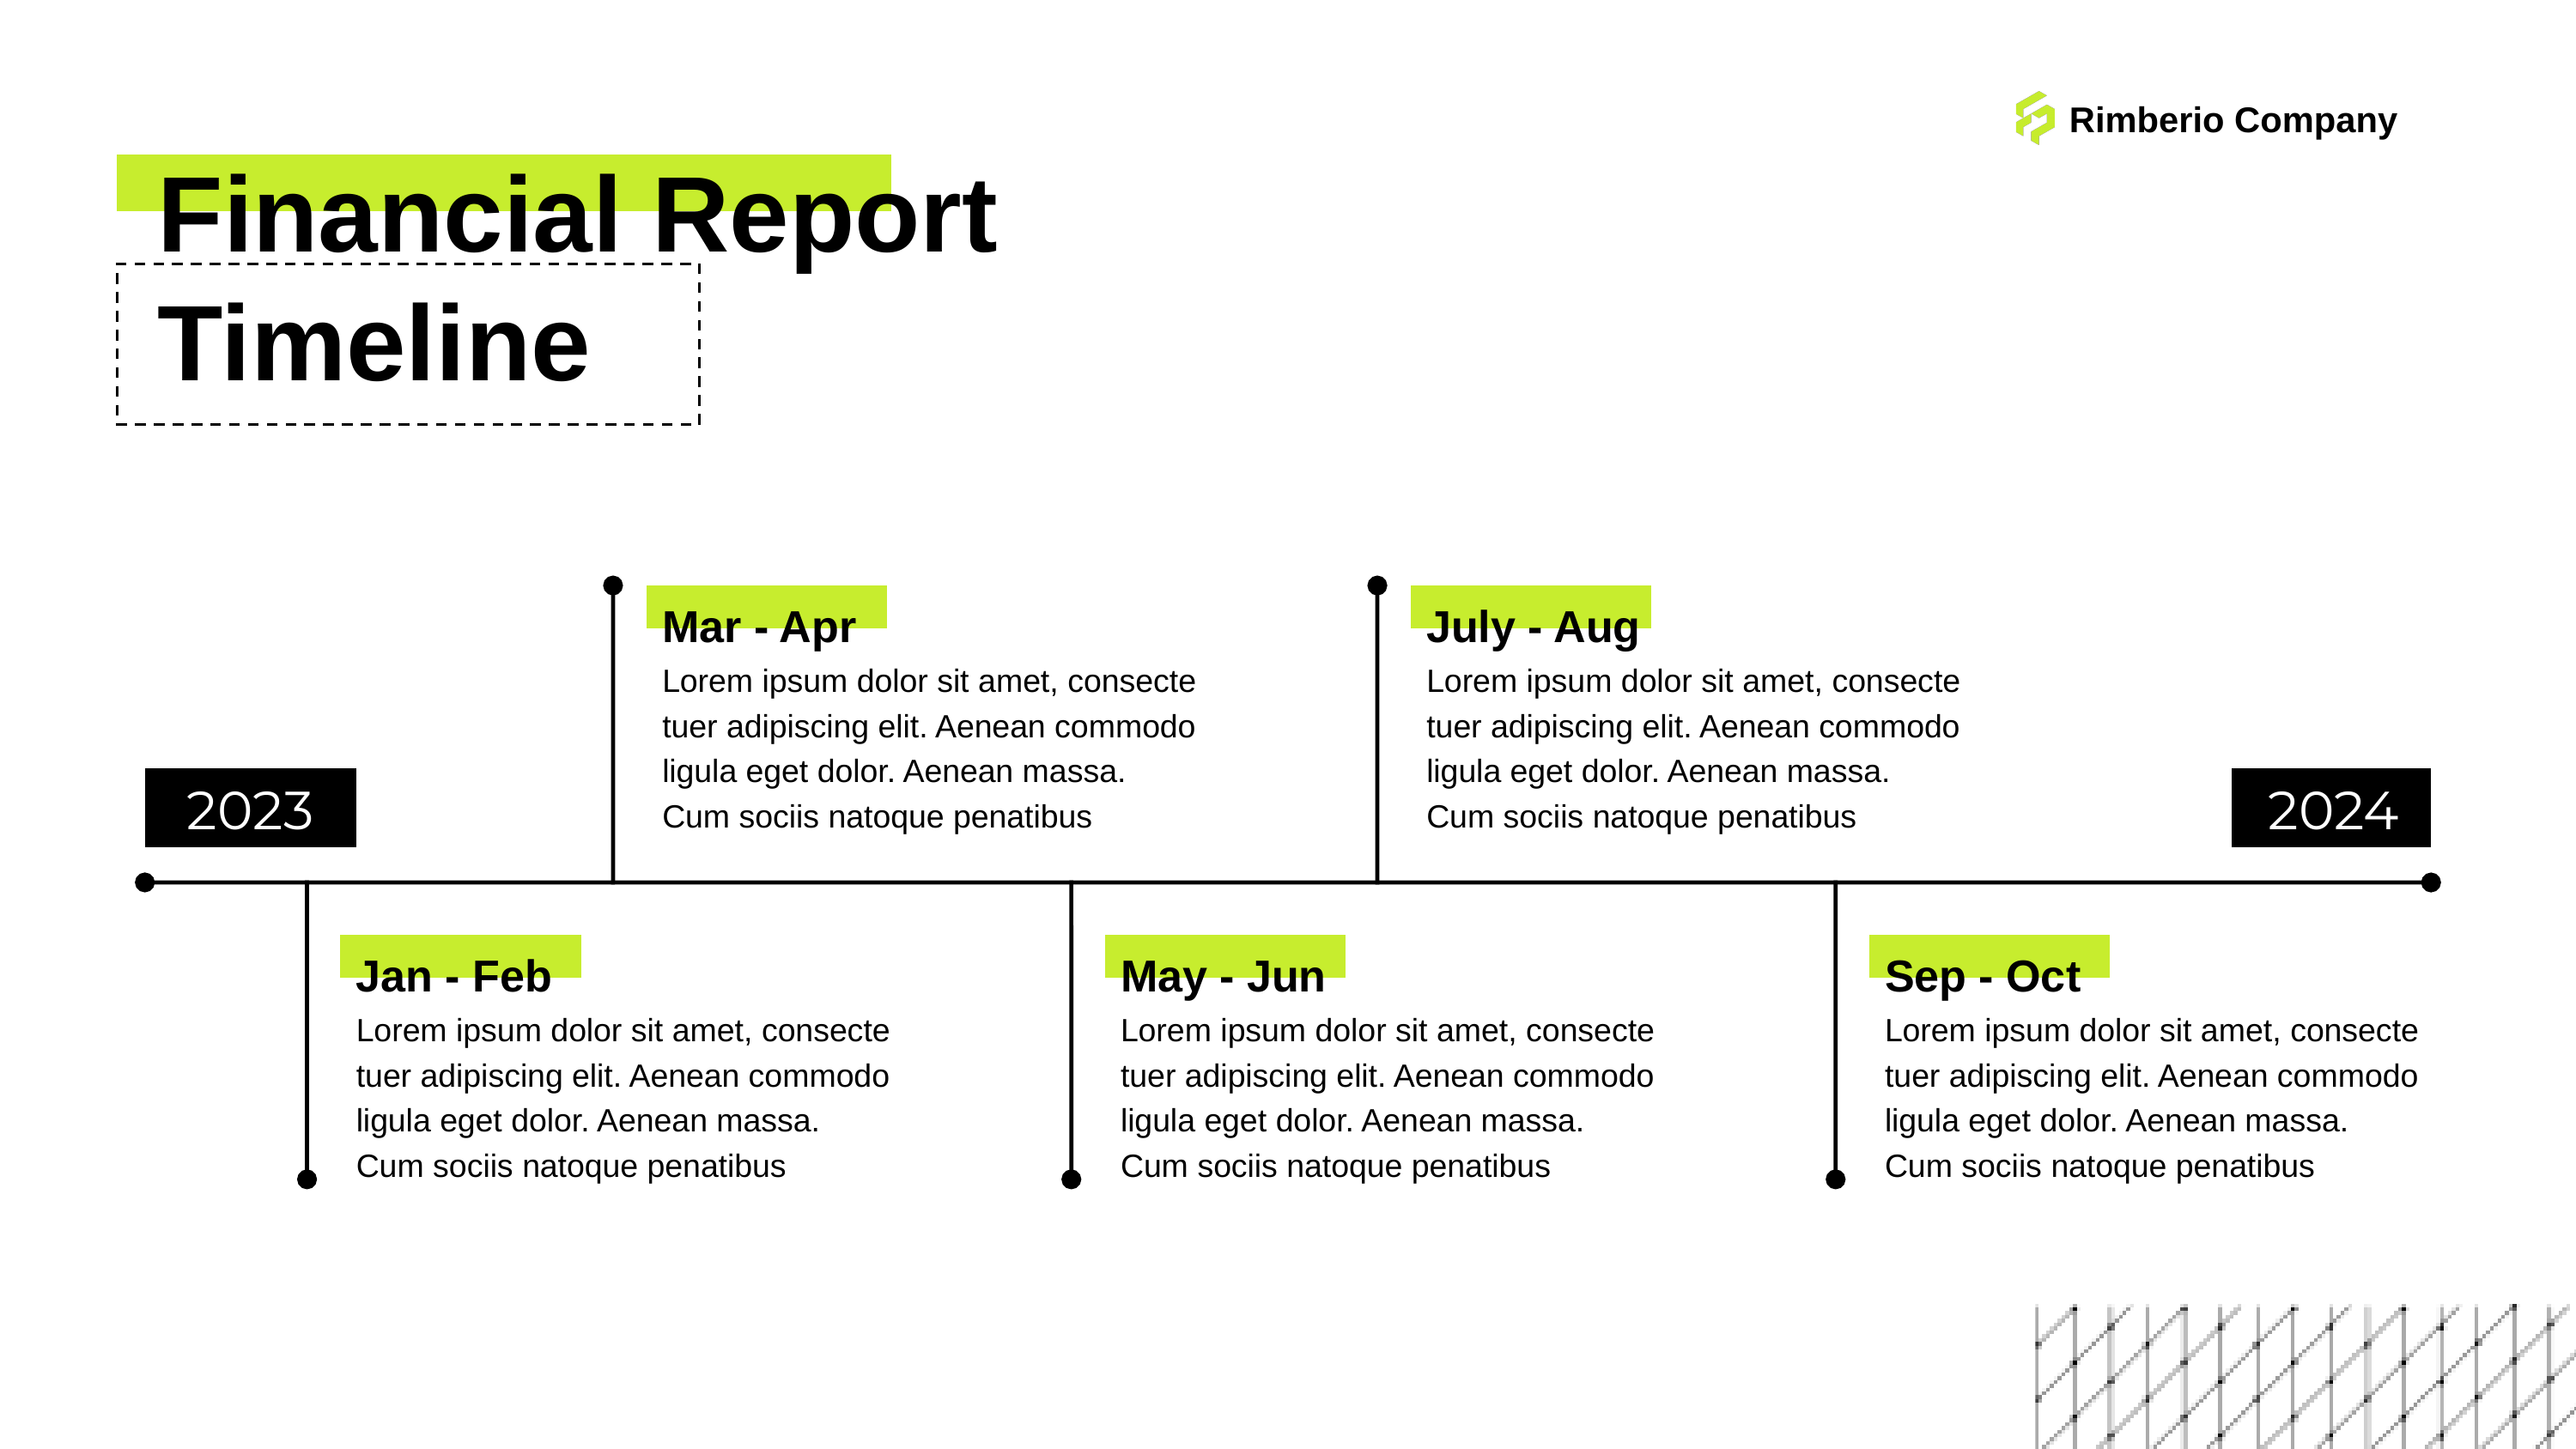

Rimberio Company
Financial Report
Timeline

Mar - Apr
July - Aug
Lorem ipsum dolor sit amet, consecte tuer adipiscing elit. Aenean commodo ligula eget dolor. Aenean massa. Cum sociis natoque penatibus
Lorem ipsum dolor sit amet, consecte tuer adipiscing elit. Aenean commodo ligula eget dolor. Aenean massa. Cum sociis natoque penatibus

2023
2024

Jan - Feb
May - Jun
Sep - Oct
Lorem ipsum dolor sit amet, consecte tuer adipiscing elit. Aenean commodo ligula eget dolor. Aenean massa. Cum sociis natoque penatibus
Lorem ipsum dolor sit amet, consecte tuer adipiscing elit. Aenean commodo ligula eget dolor. Aenean massa. Cum sociis natoque penatibus
Lorem ipsum dolor sit amet, consecte tuer adipiscing elit. Aenean commodo ligula eget dolor. Aenean massa. Cum sociis natoque penatibus